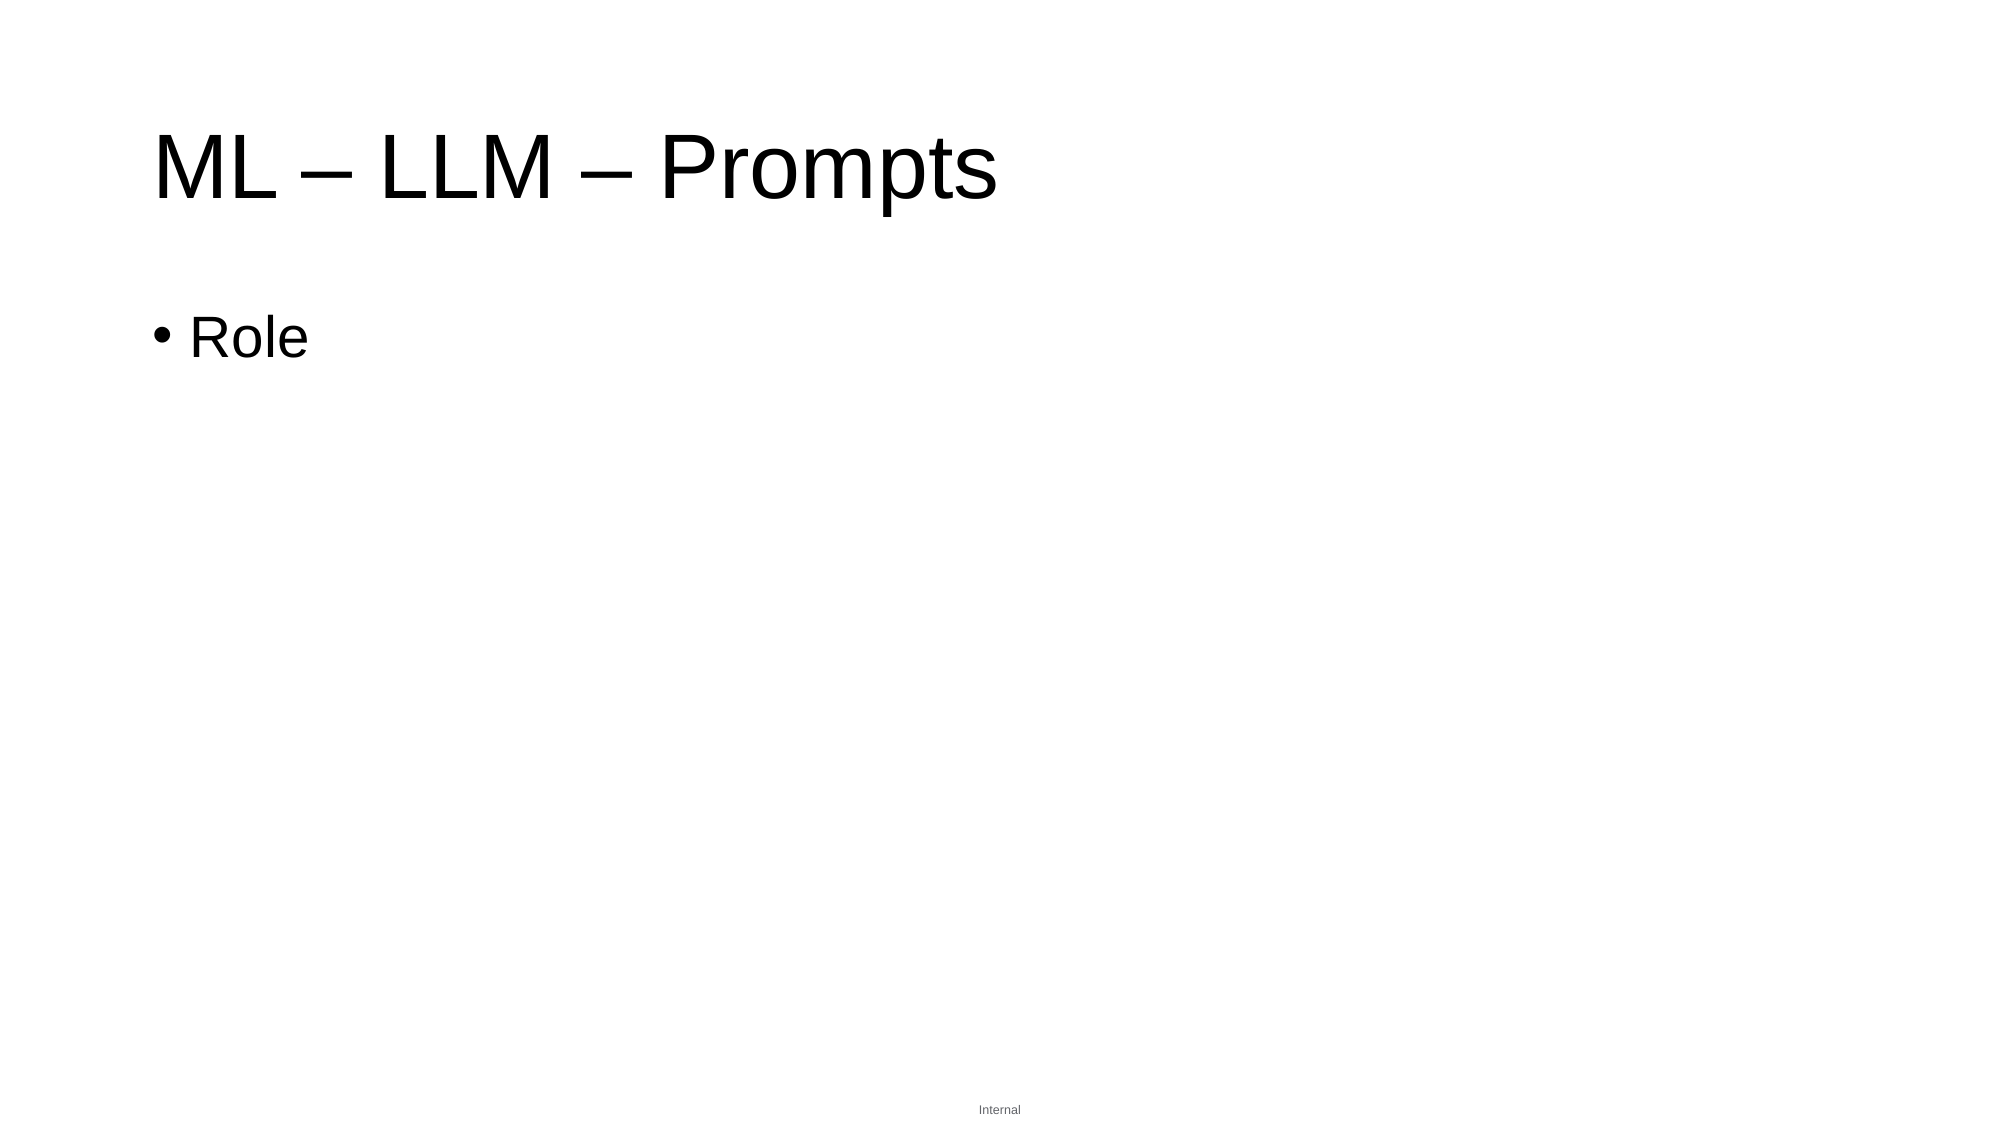

# ML – LLM – Prompts
Role